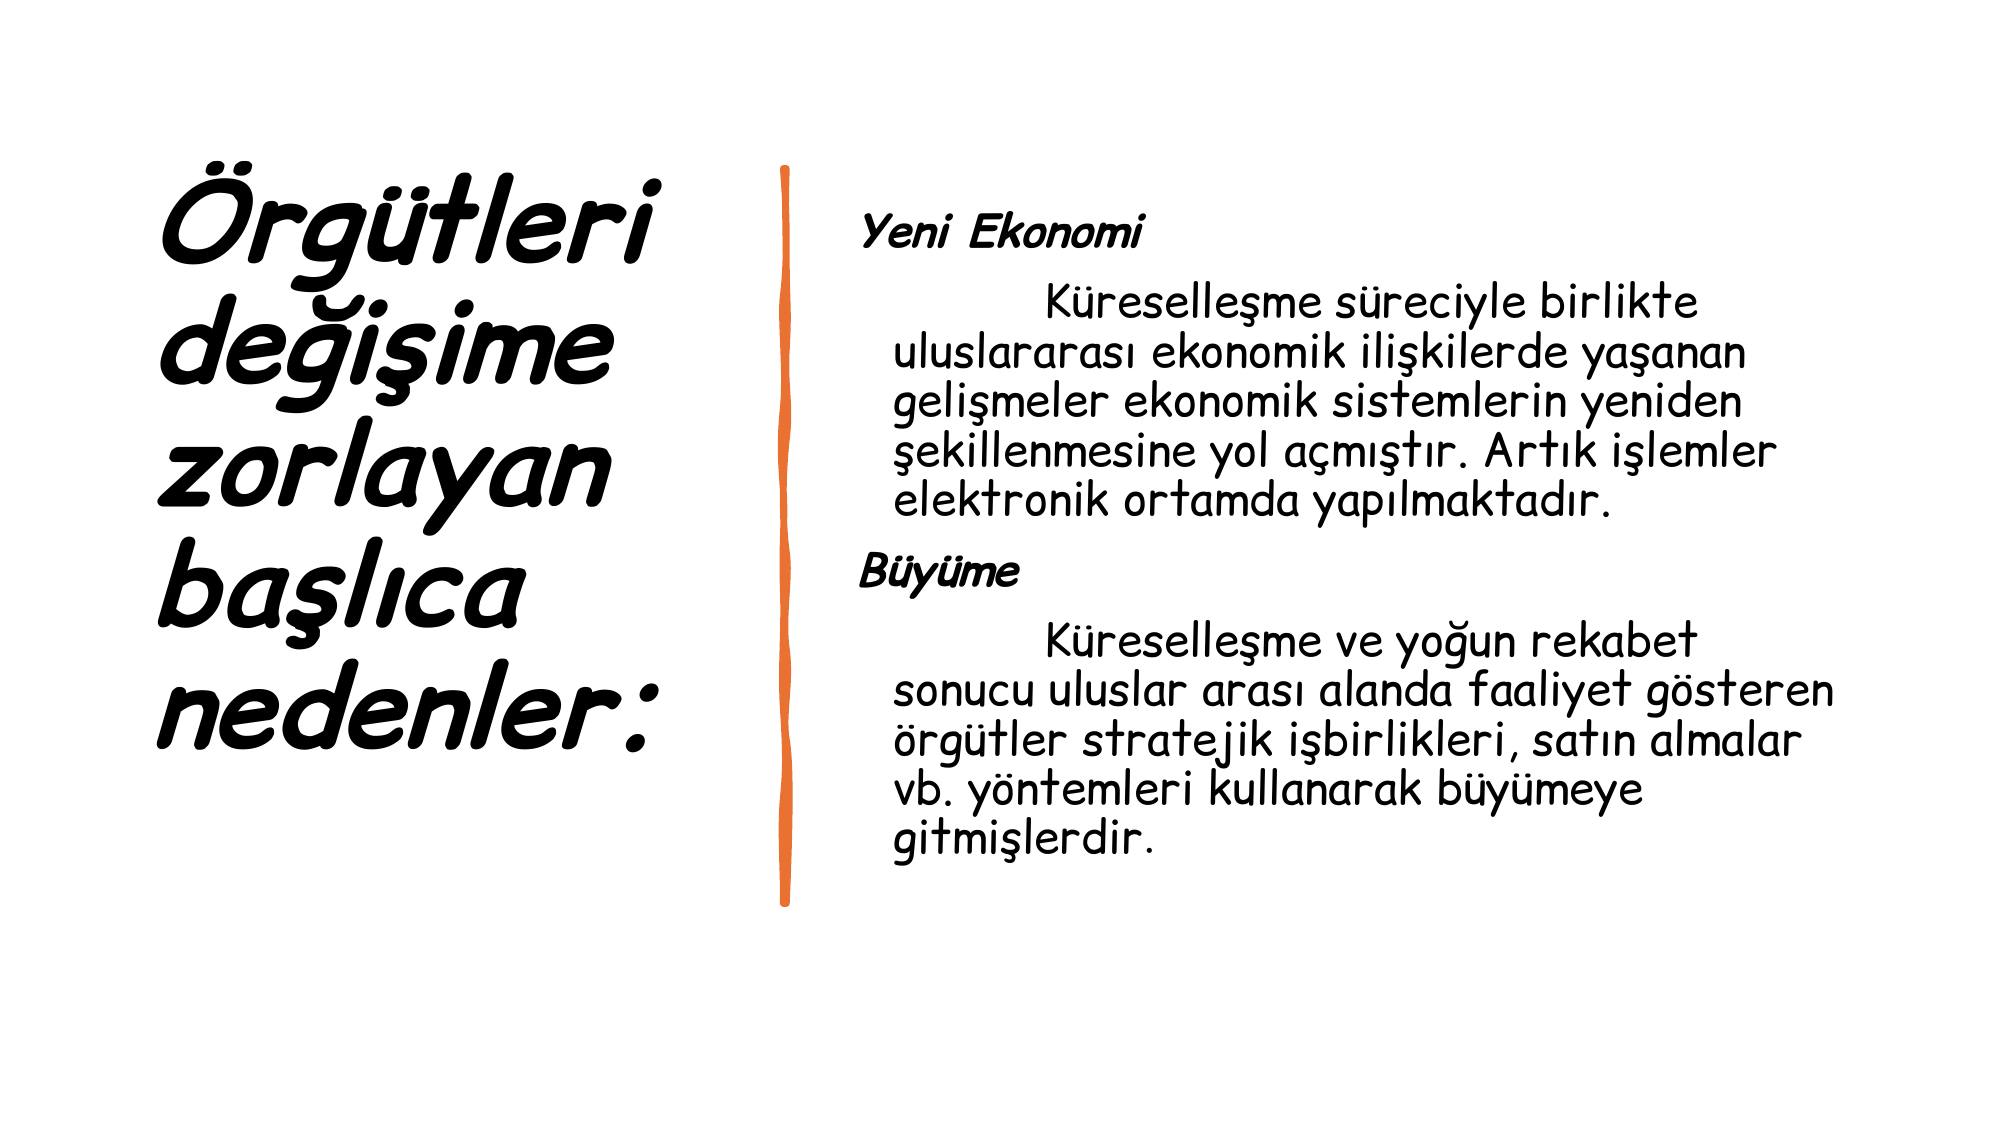

Örgütleri değişime zorlayan başlıca nedenler:
Yeni Ekonomi
		Küreselleşme süreciyle birlikte uluslararası ekonomik ilişkilerde yaşanan gelişmeler ekonomik sistemlerin yeniden şekillenmesine yol açmıştır. Artık işlemler elektronik ortamda yapılmaktadır.
Büyüme
		Küreselleşme ve yoğun rekabet sonucu uluslar arası alanda faaliyet gösteren örgütler stratejik işbirlikleri, satın almalar vb. yöntemleri kullanarak büyümeye gitmişlerdir.